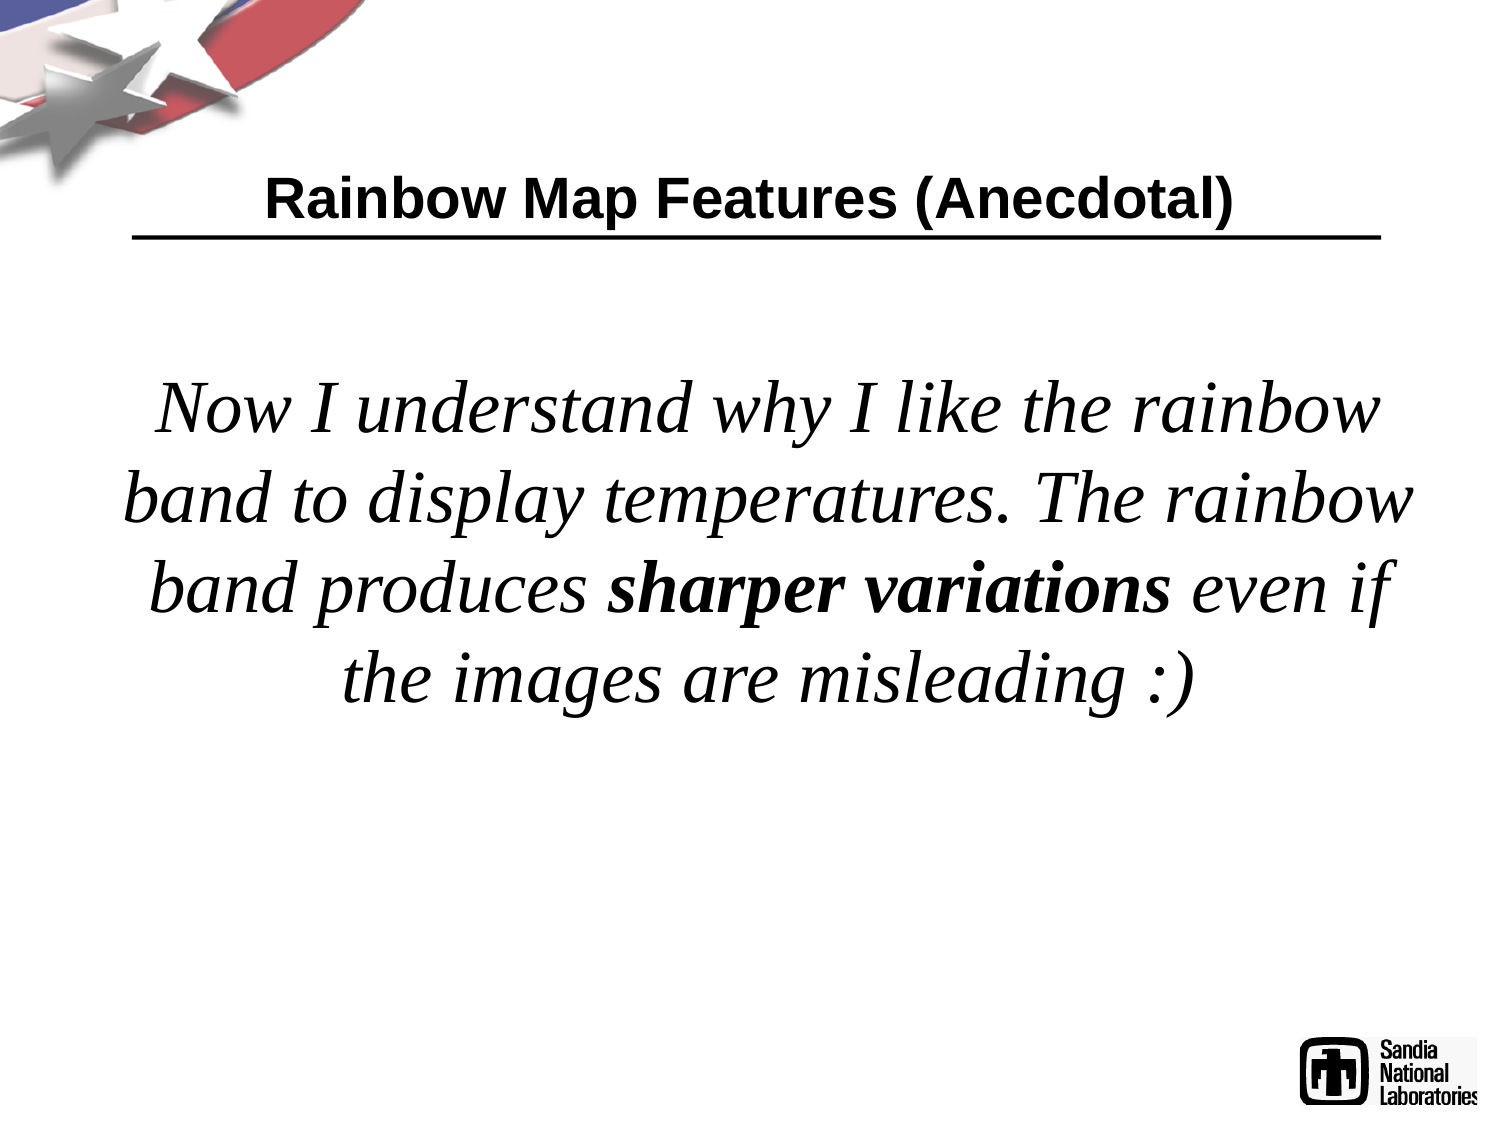

# Rainbow Map Features (Anecdotal)
Now I understand why I like the rainbow band to display temperatures. The rainbow band produces sharper variations even if the images are misleading :)